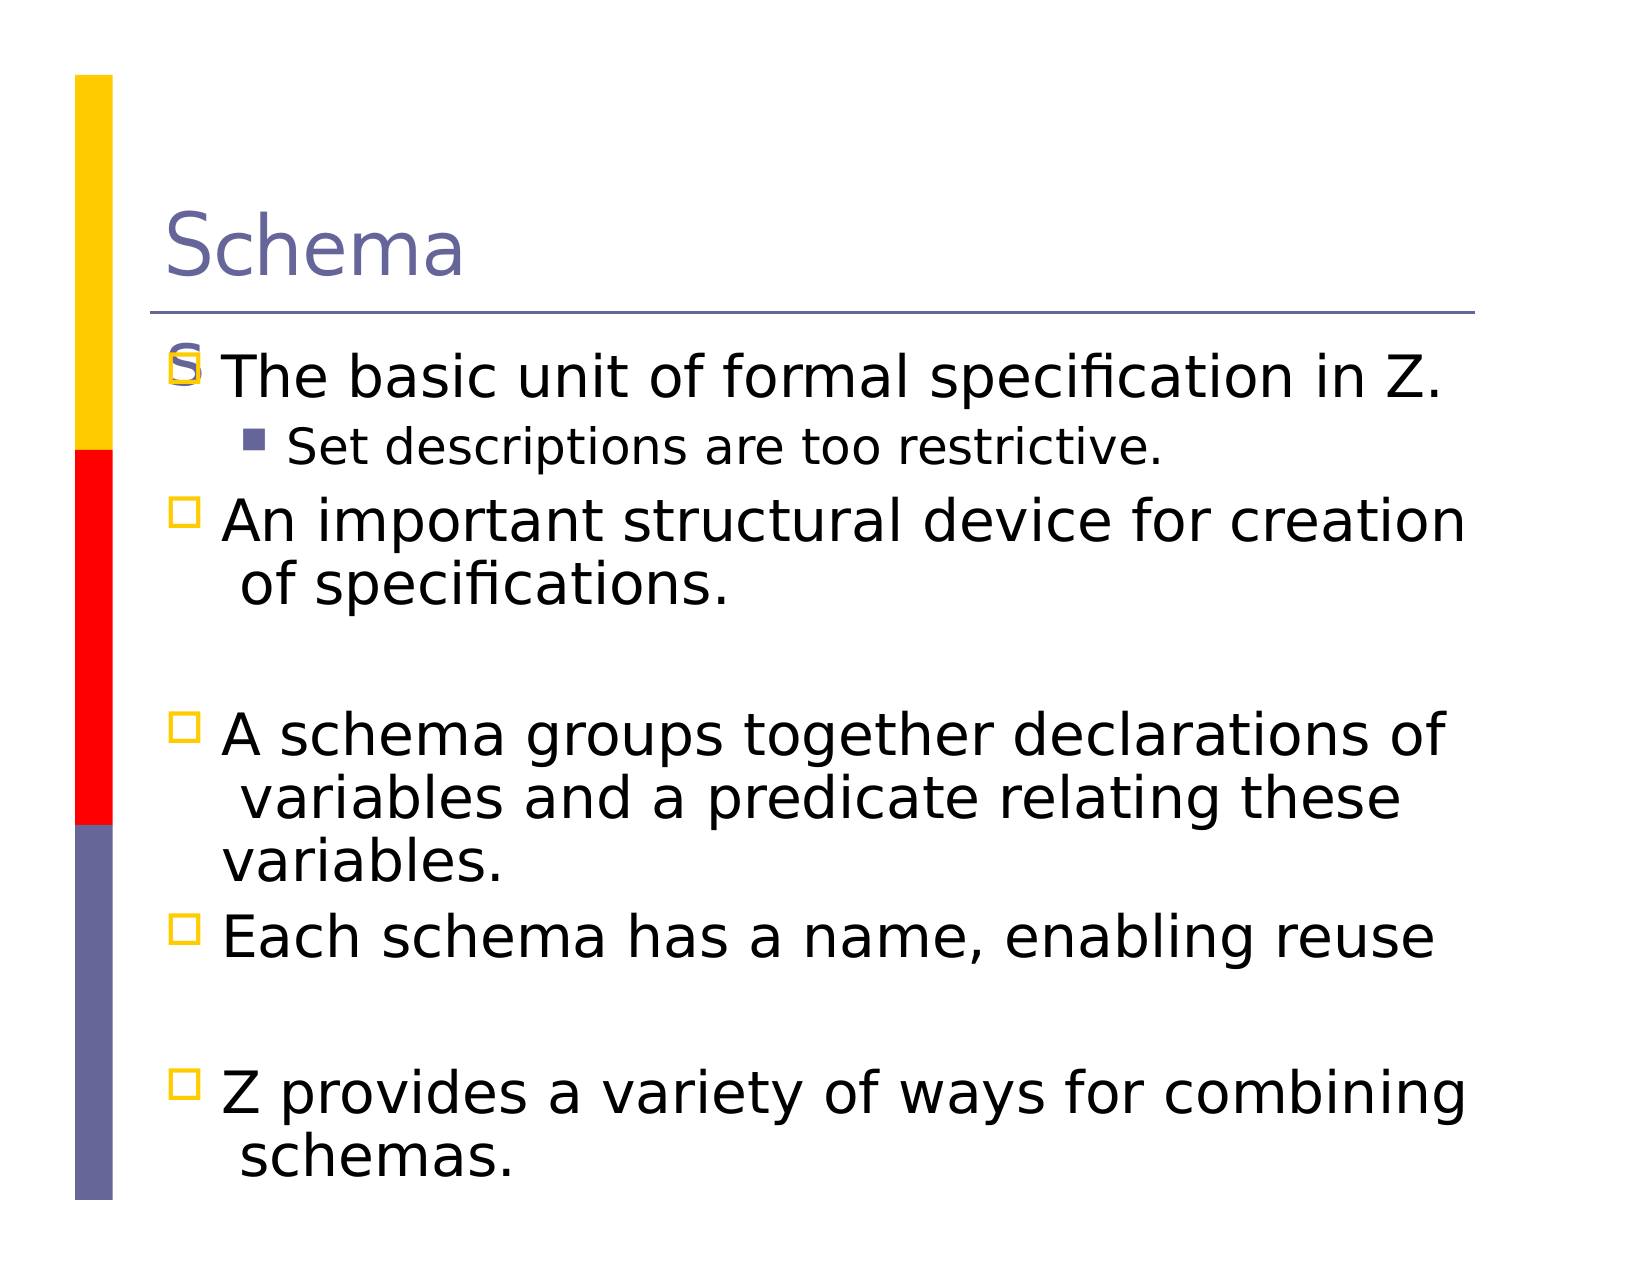

# Schemas
The basic unit of formal specification in Z.
Set descriptions are too restrictive.
An important structural device for creation  of specifications.

A schema groups together declarations of  variables and a predicate relating these  variables.
Each schema has a name, enabling reuse

Z provides a variety of ways for combining  schemas.